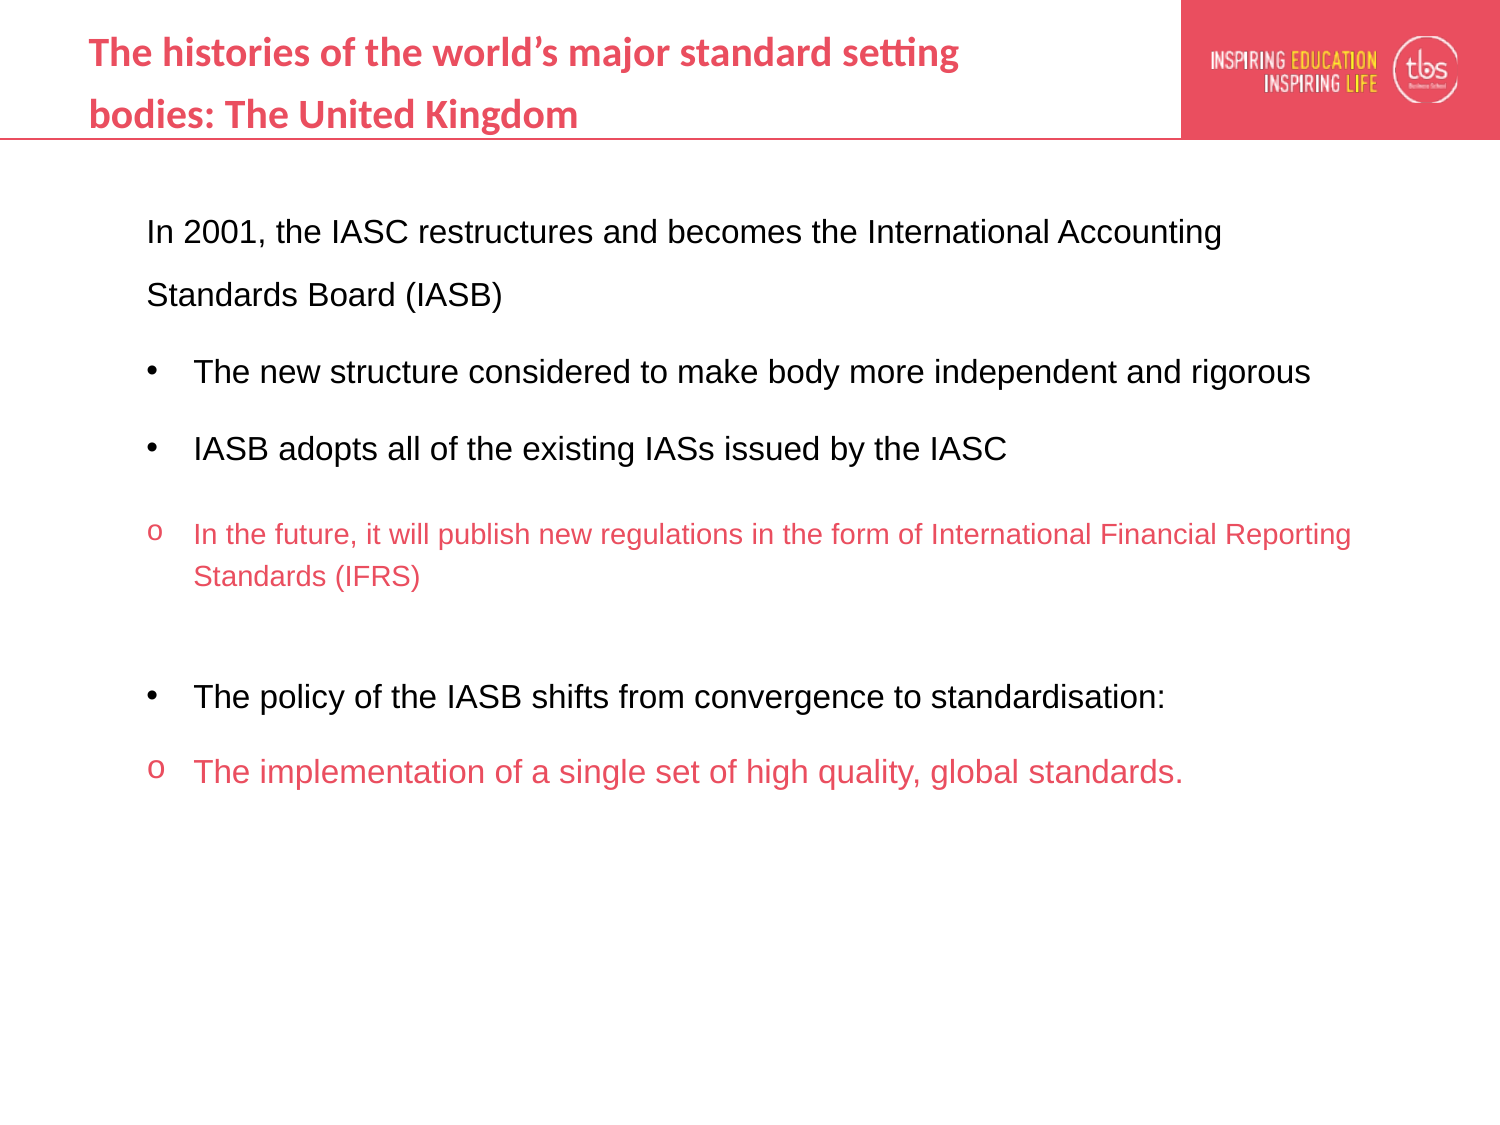

The histories of the world’s major standard setting bodies: The United Kingdom
In 2001, the IASC restructures and becomes the International Accounting Standards Board (IASB)
The new structure considered to make body more independent and rigorous
IASB adopts all of the existing IASs issued by the IASC
In the future, it will publish new regulations in the form of International Financial Reporting Standards (IFRS)

The policy of the IASB shifts from convergence to standardisation:
The implementation of a single set of high quality, global standards.